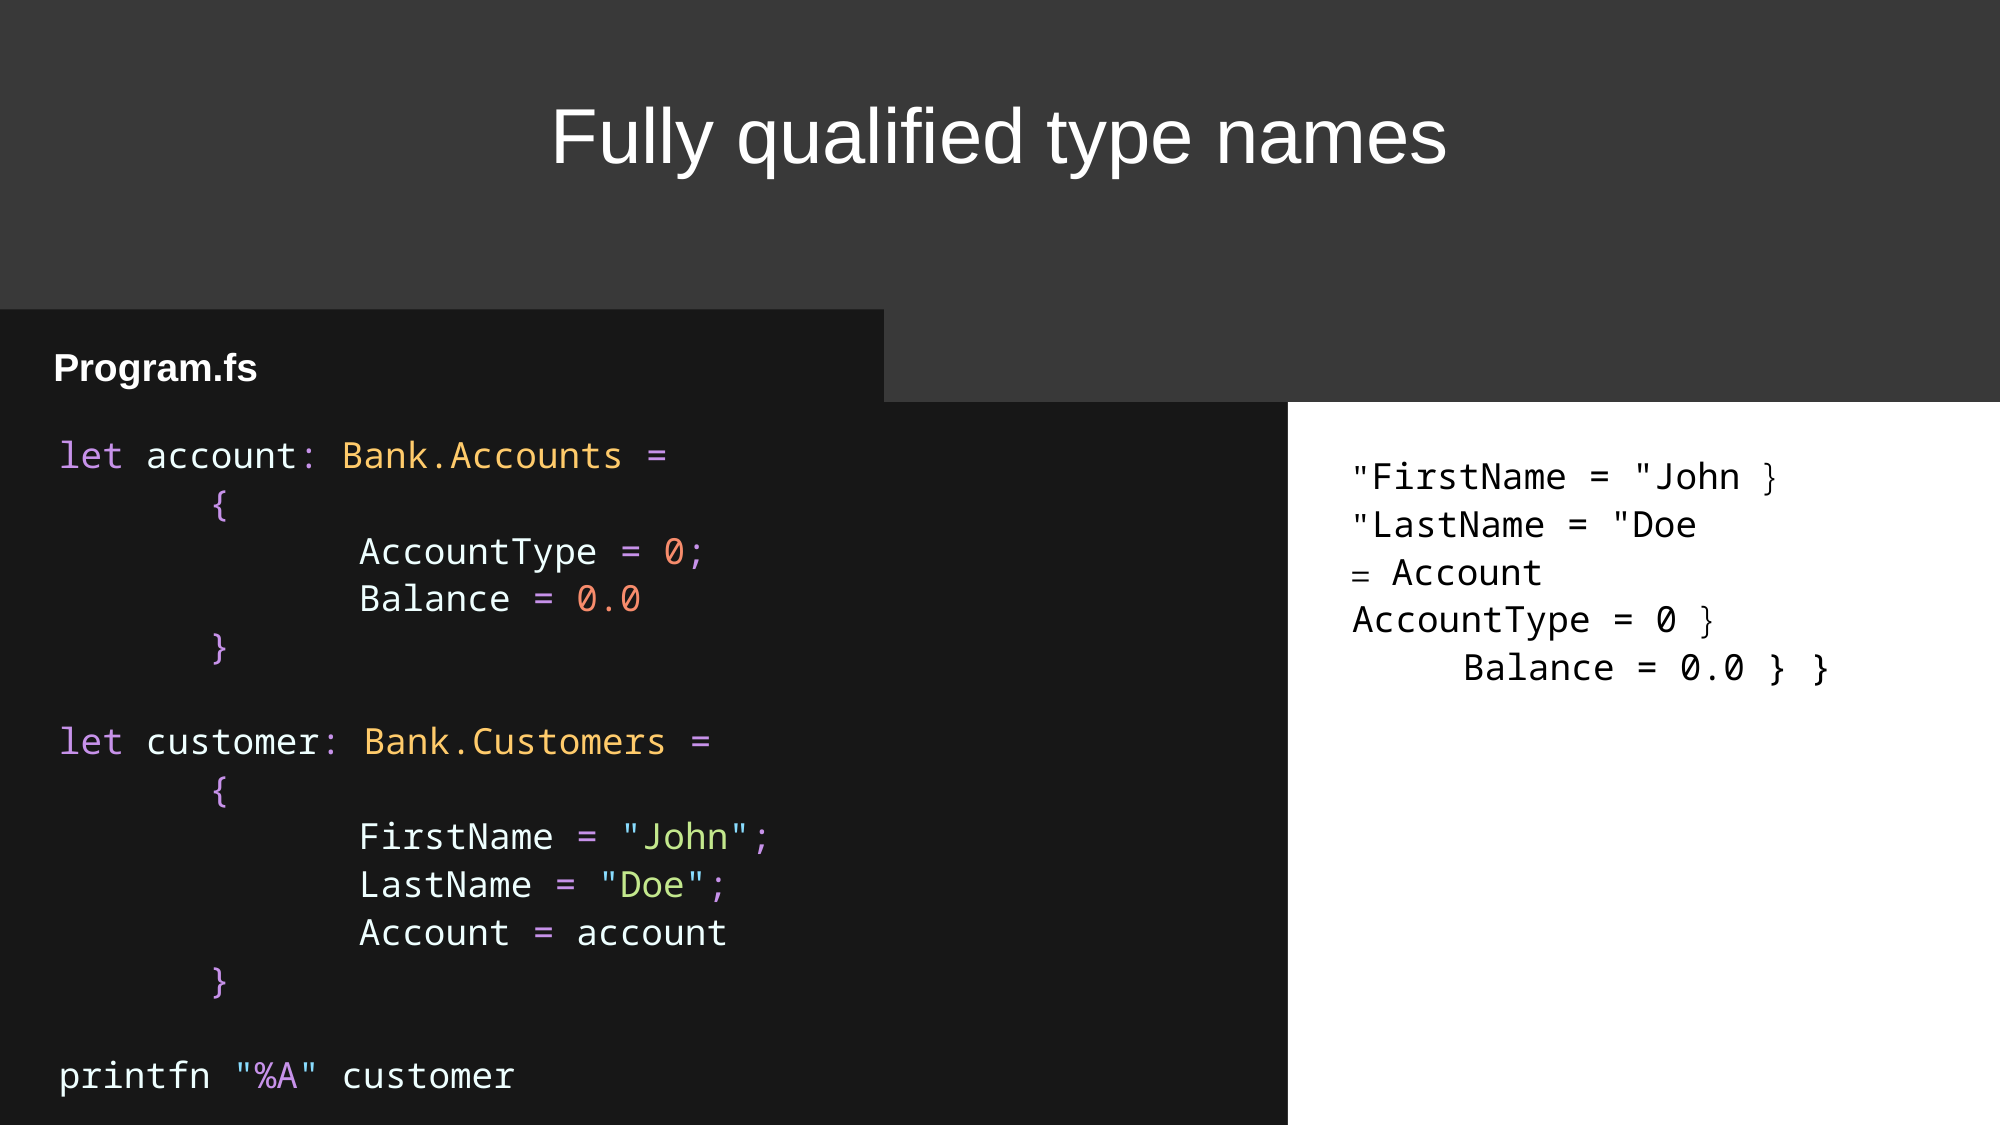

# Fully qualified type names

Program.fs
{ FirstName = "John"
  LastName = "Doe"
  Account =
    { AccountType = 0
      Balance = 0.0 } }

let account: Bank.Accounts =
	{
		AccountType = 0;
		Balance = 0.0
	}

let customer: Bank.Customers =
	{
		FirstName = "John";
		LastName = "Doe";
		Account = account
	}

printfn "%A" customer